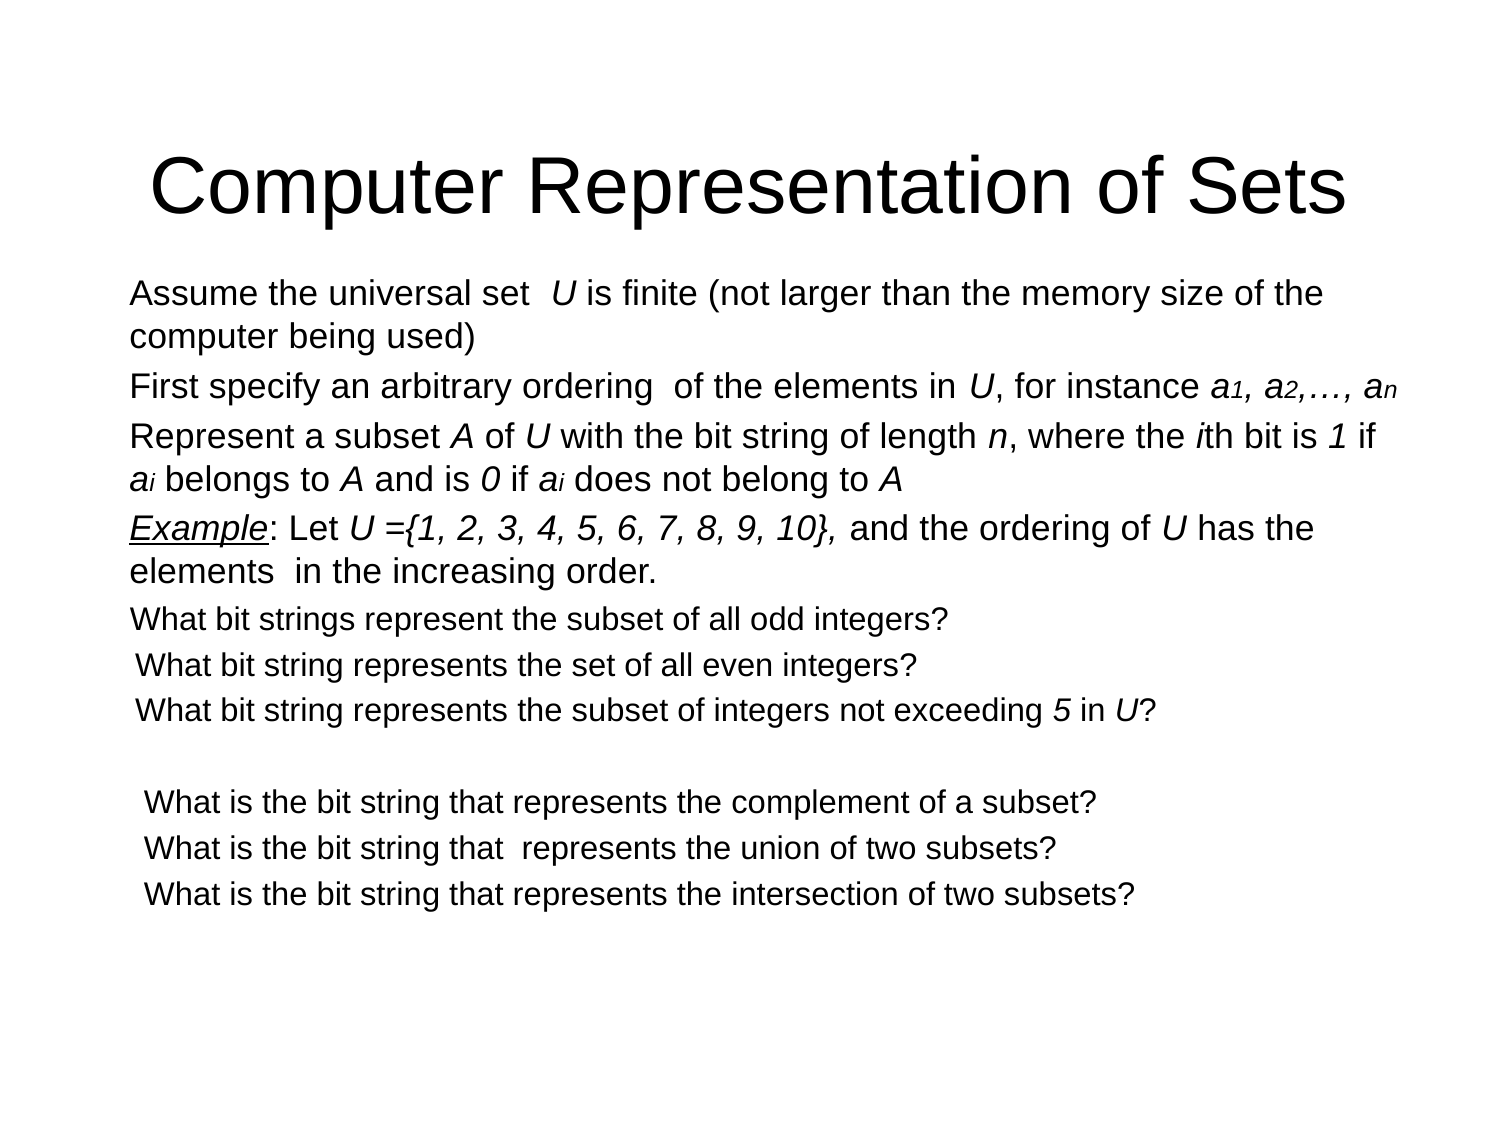

# Computer Representation of Sets
Assume the universal set  U is finite (not larger than the memory size of the computer being used)
First specify an arbitrary ordering  of the elements in U, for instance a1, a2,…, an
Represent a subset A of U with the bit string of length n, where the ith bit is 1 if ai belongs to A and is 0 if ai does not belong to A
Example: Let U ={1, 2, 3, 4, 5, 6, 7, 8, 9, 10}, and the ordering of U has the elements  in the increasing order.
     What bit strings represent the subset of all odd integers?
     What bit string represents the set of all even integers?
     What bit string represents the subset of integers not exceeding 5 in U?

      What is the bit string that represents the complement of a subset?
      What is the bit string that  represents the union of two subsets?
      What is the bit string that represents the intersection of two subsets?